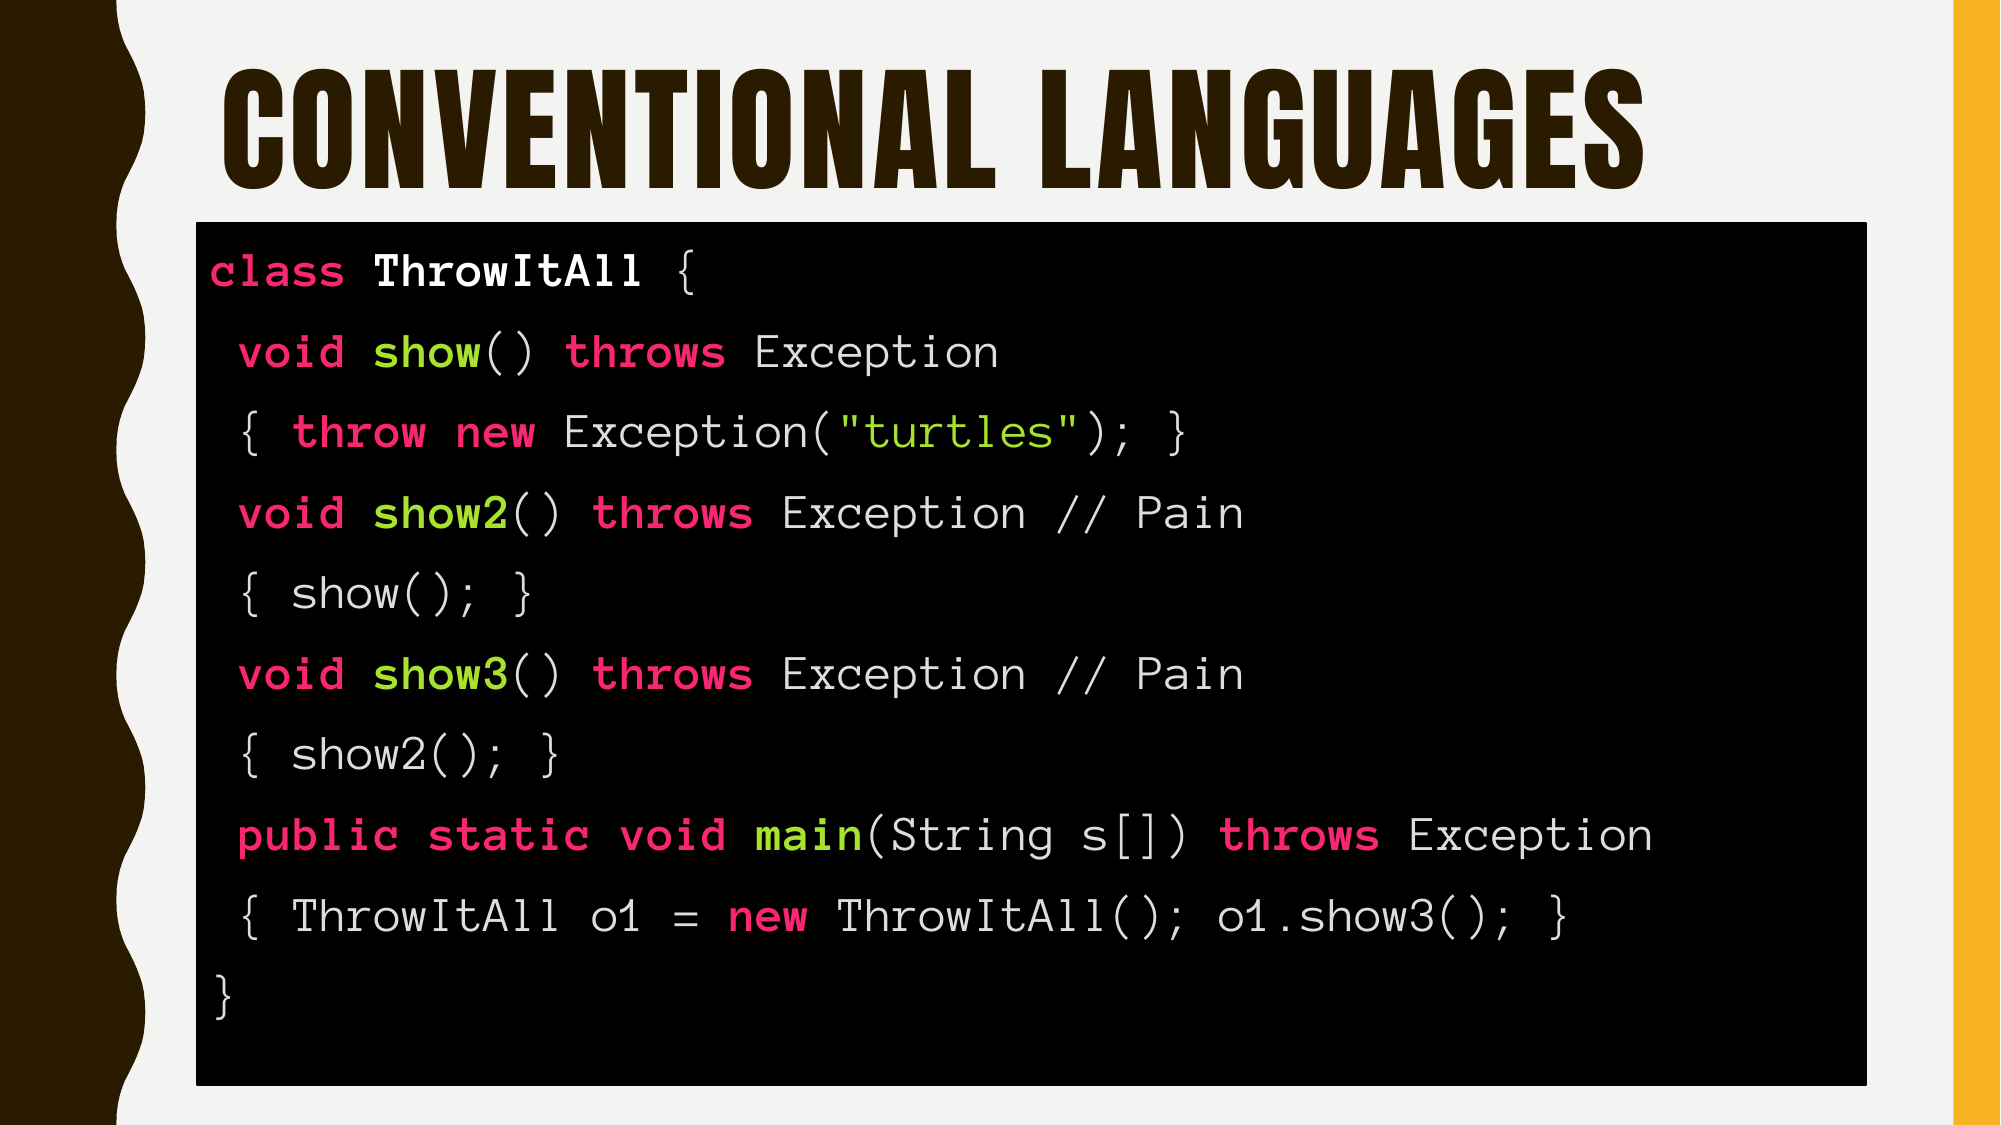

# Conventional Languages
class ThrowItAll {
 void show() throws Exception
 { throw new Exception("turtles"); }
 void show2() throws Exception // Pain
 { show(); }
 void show3() throws Exception // Pain
 { show2(); }
 public static void main(String s[]) throws Exception
 { ThrowItAll o1 = new ThrowItAll(); o1.show3(); }
}